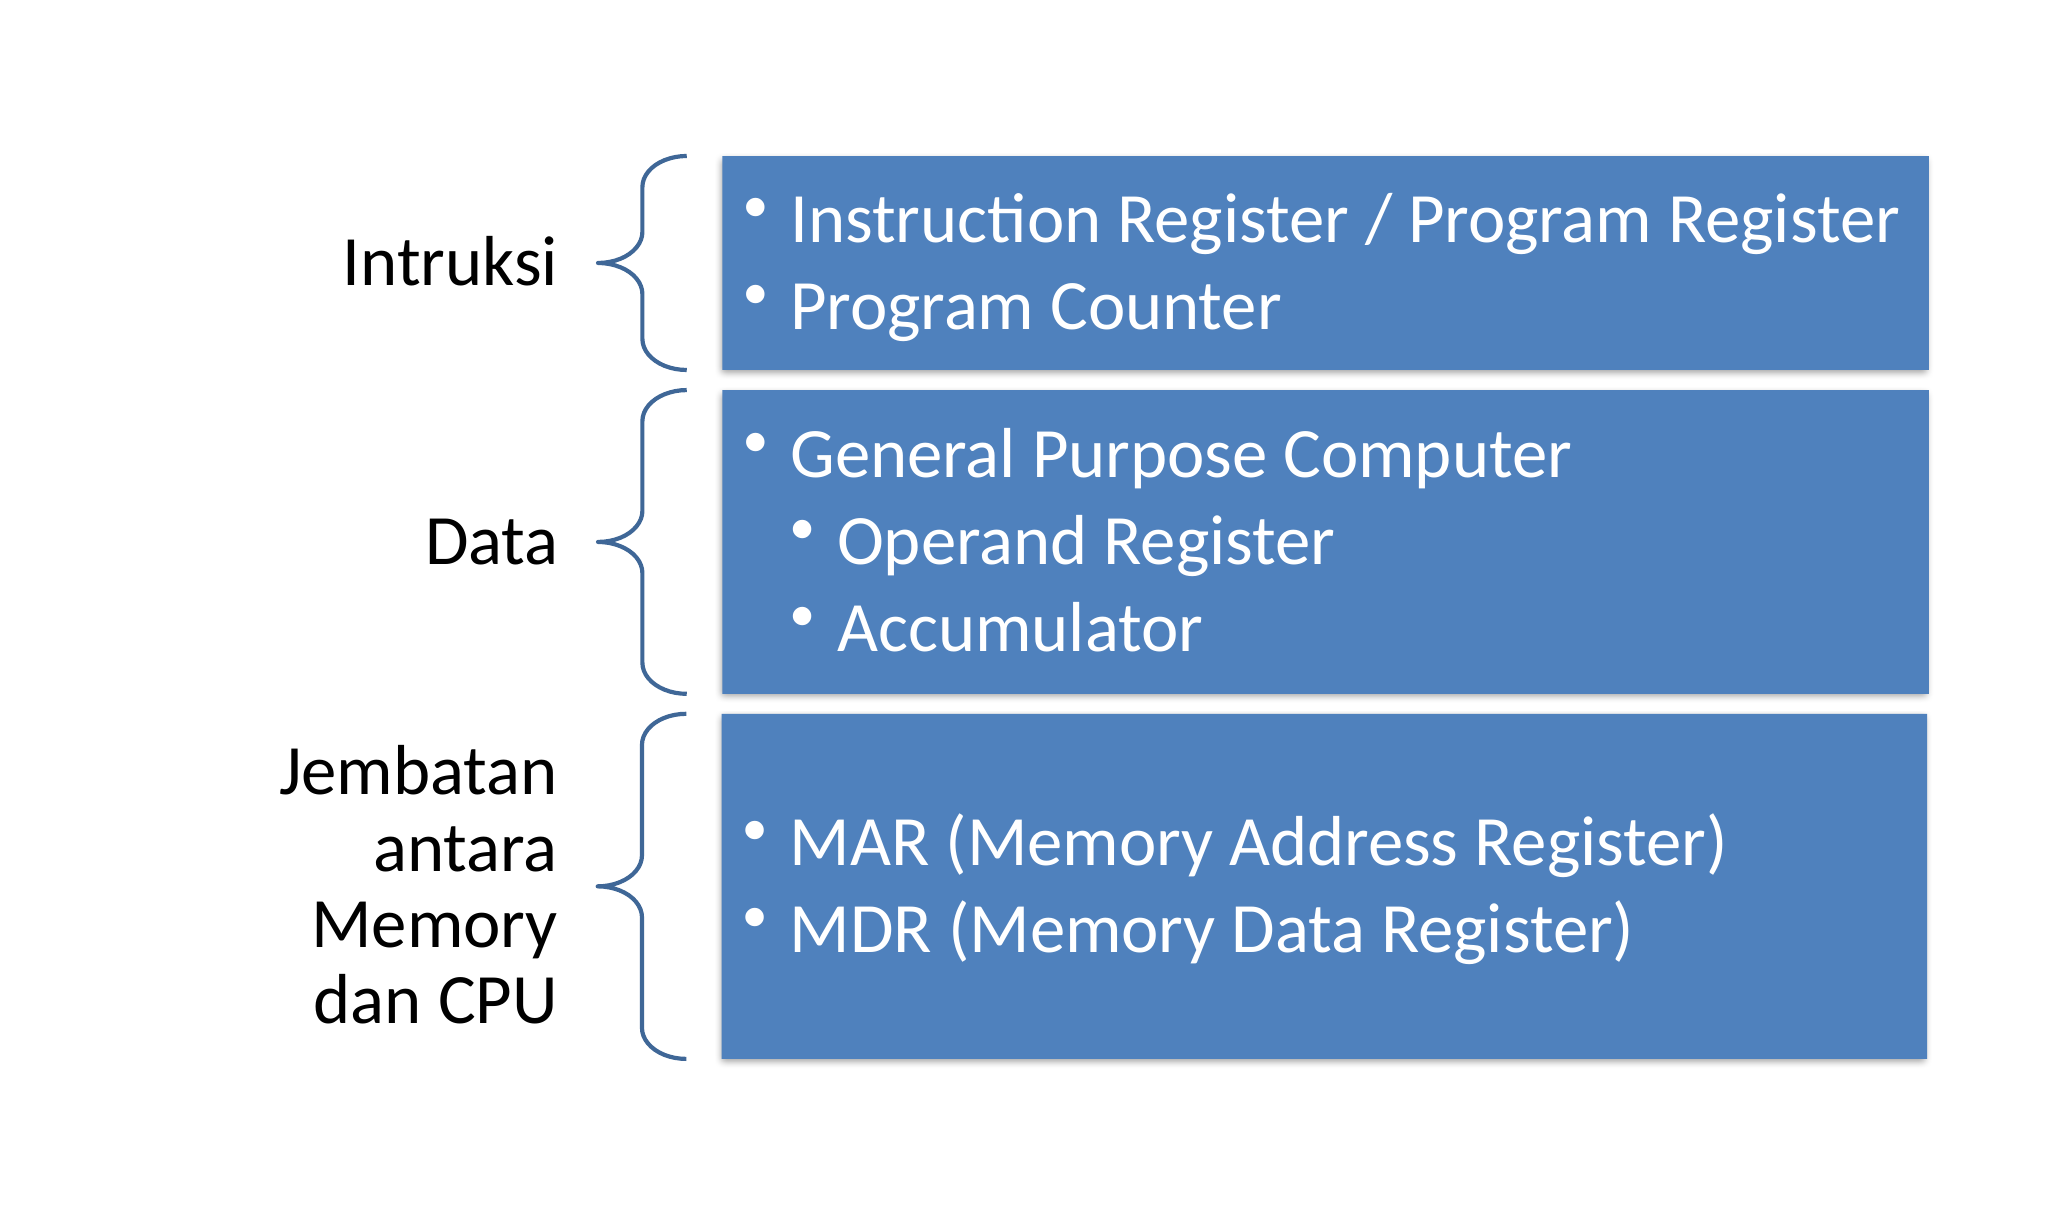

#
Intruksi
Instruction Register / Program Register
Program Counter
Data
General Purpose Computer
Operand Register
Accumulator
Jembatan antara Memory dan CPU
MAR (Memory Address Register)
MDR (Memory Data Register)